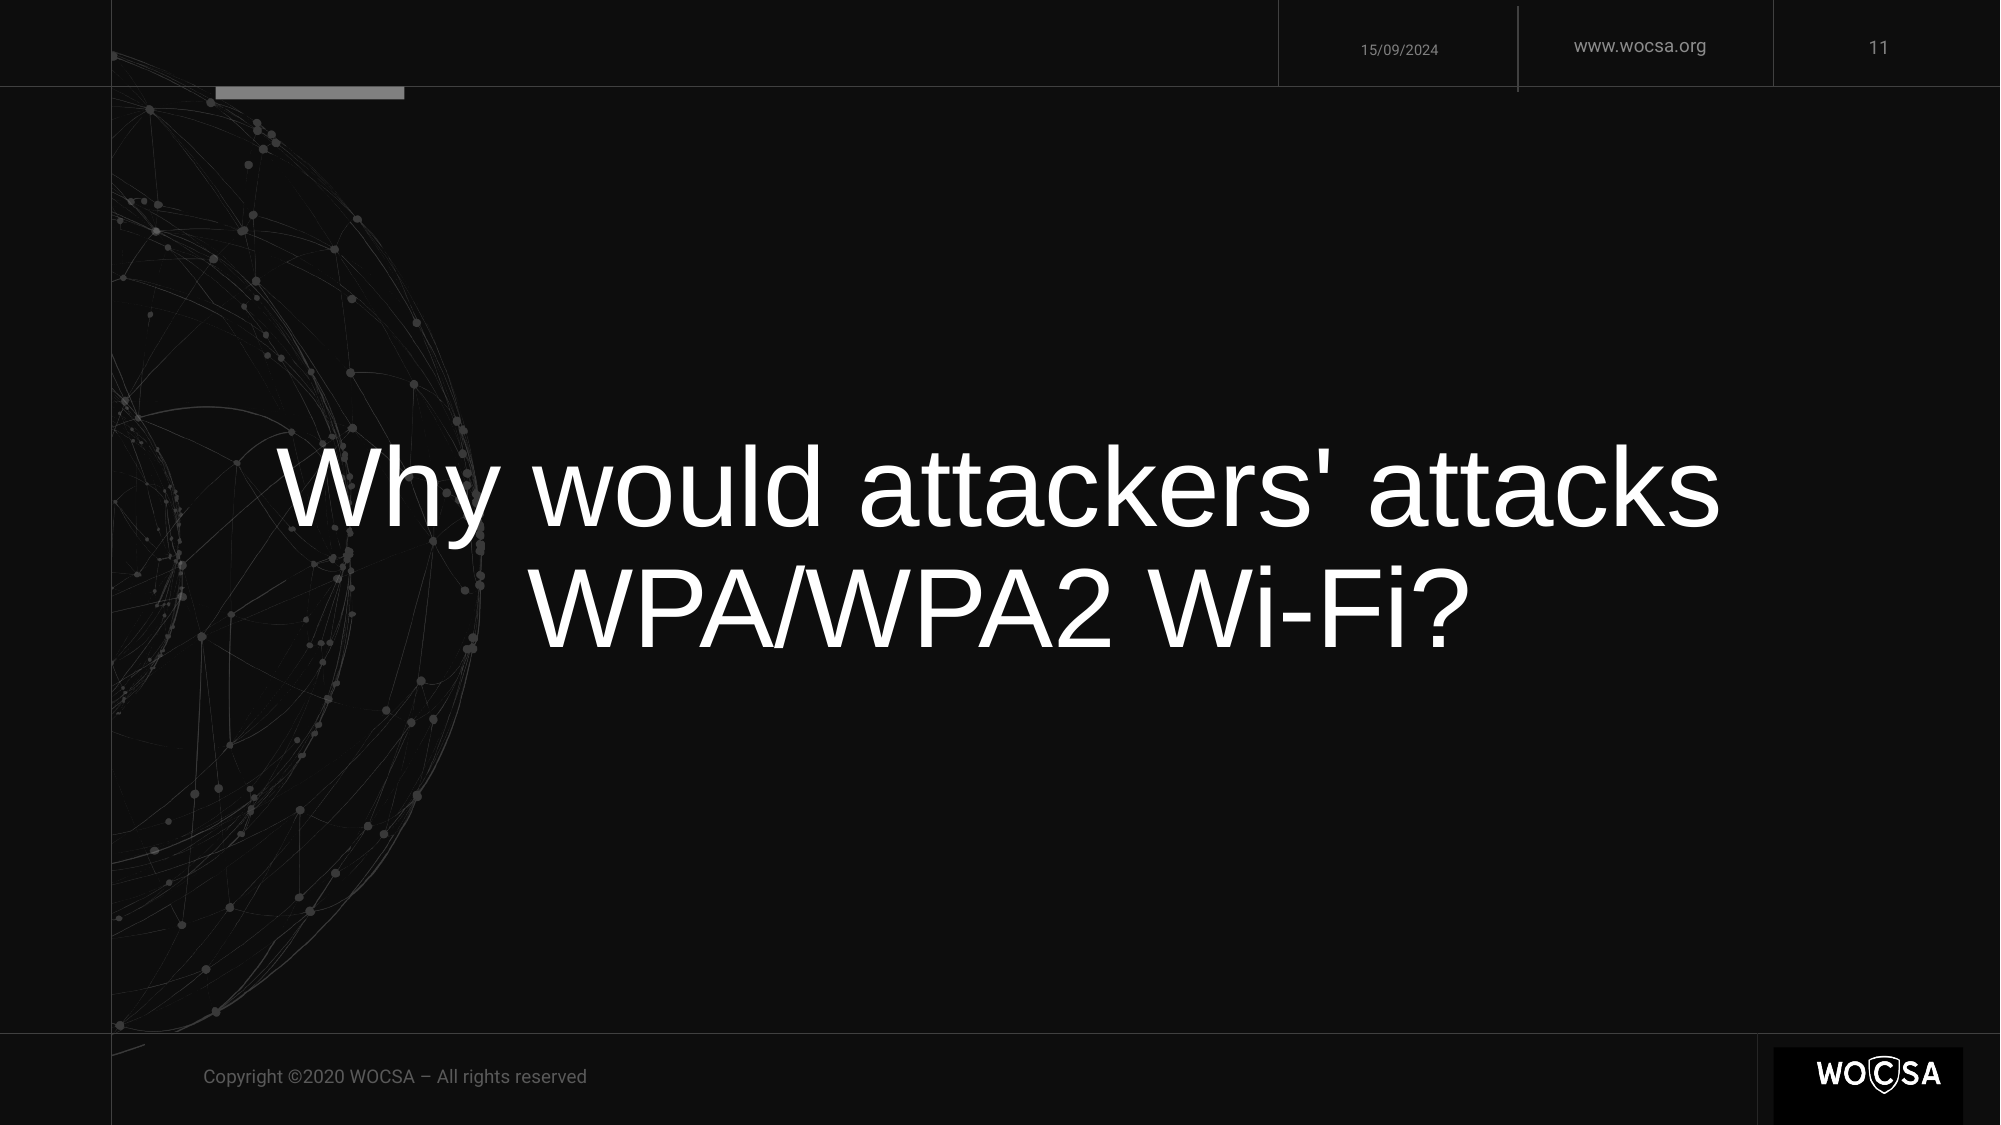

15/09/2024
# Why would attackers' attacks WPA/WPA2 Wi-Fi?